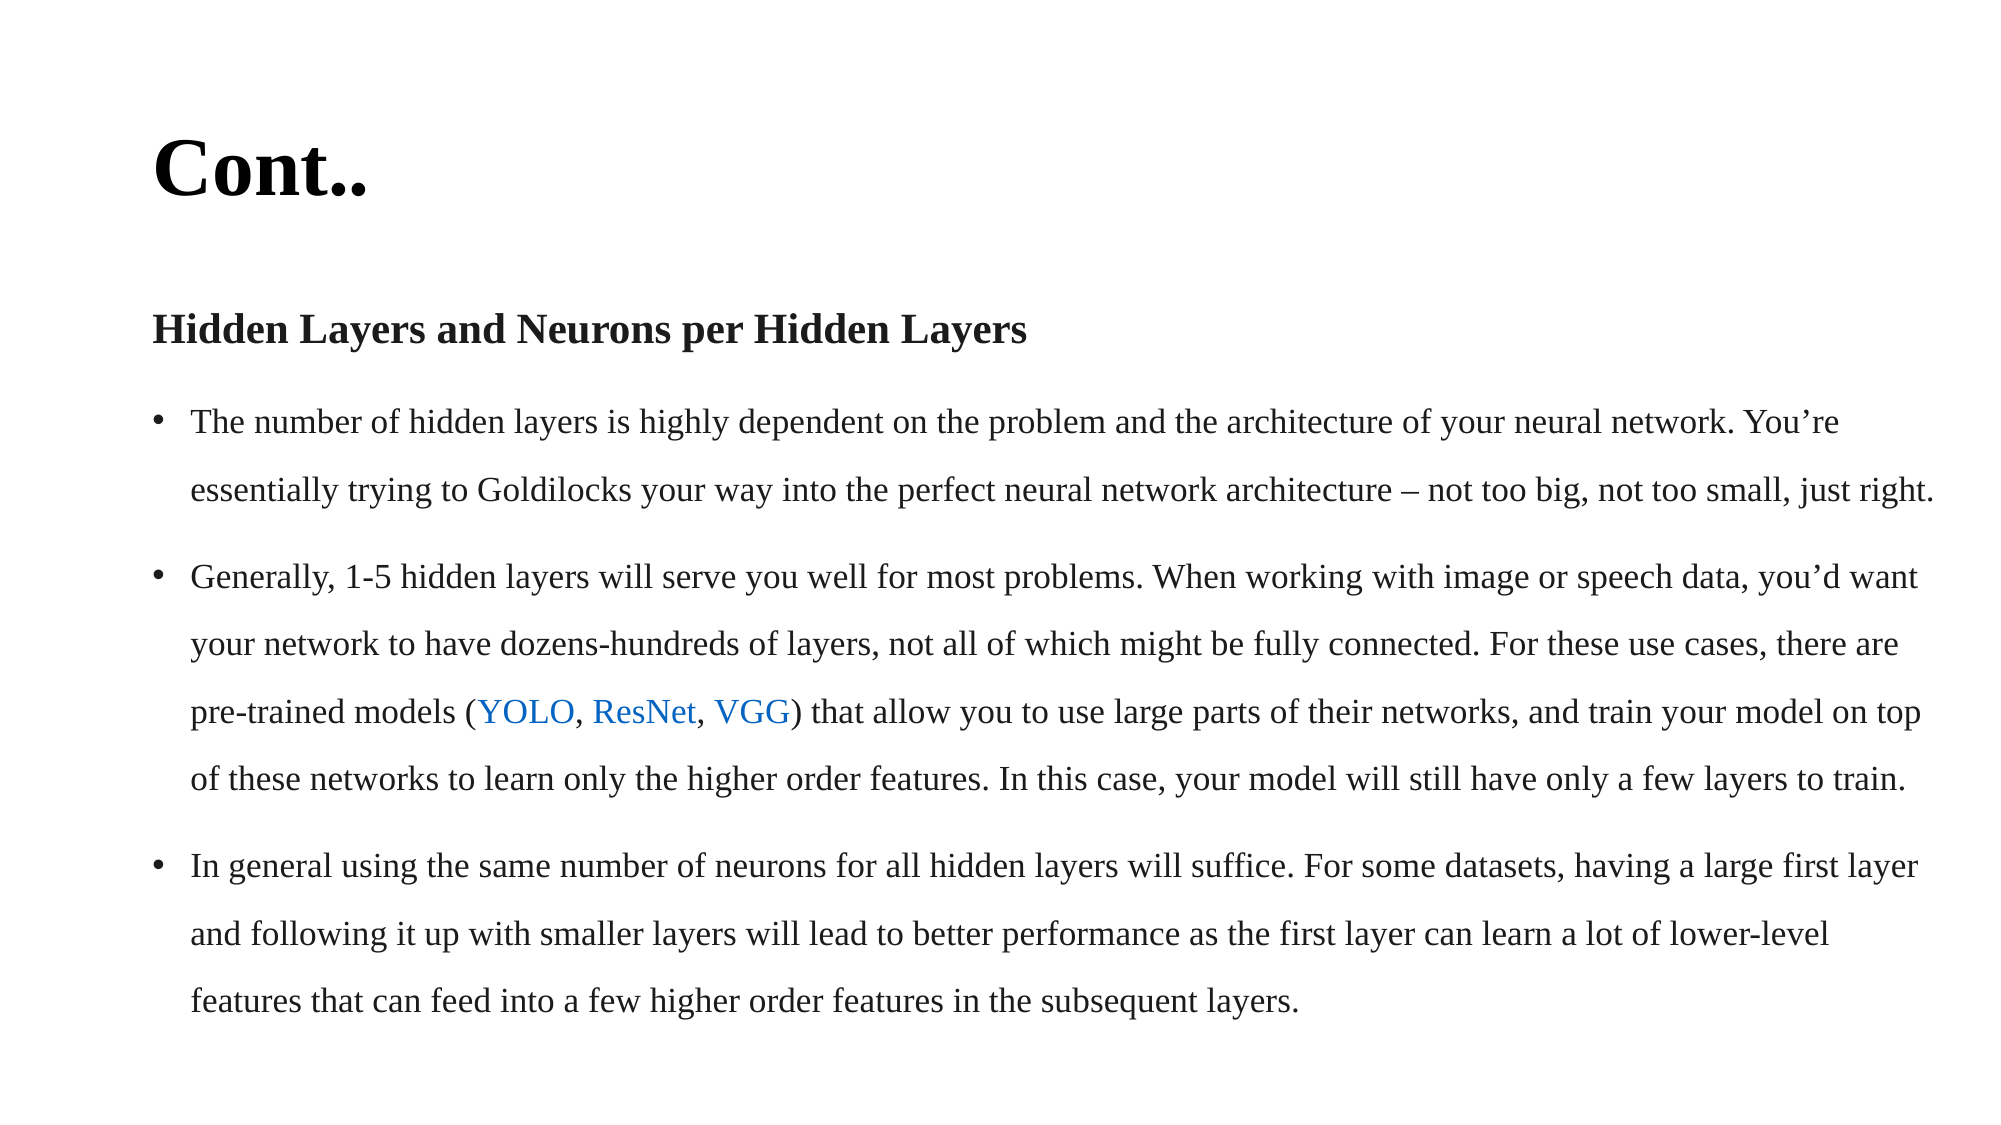

# Cont..
Hidden Layers and Neurons per Hidden Layers
The number of hidden layers is highly dependent on the problem and the architecture of your neural network. You’re essentially trying to Goldilocks your way into the perfect neural network architecture – not too big, not too small, just right.
Generally, 1-5 hidden layers will serve you well for most problems. When working with image or speech data, you’d want your network to have dozens-hundreds of layers, not all of which might be fully connected. For these use cases, there are pre-trained models (YOLO, ResNet, VGG) that allow you to use large parts of their networks, and train your model on top of these networks to learn only the higher order features. In this case, your model will still have only a few layers to train.
In general using the same number of neurons for all hidden layers will suffice. For some datasets, having a large first layer and following it up with smaller layers will lead to better performance as the first layer can learn a lot of lower-level features that can feed into a few higher order features in the subsequent layers.